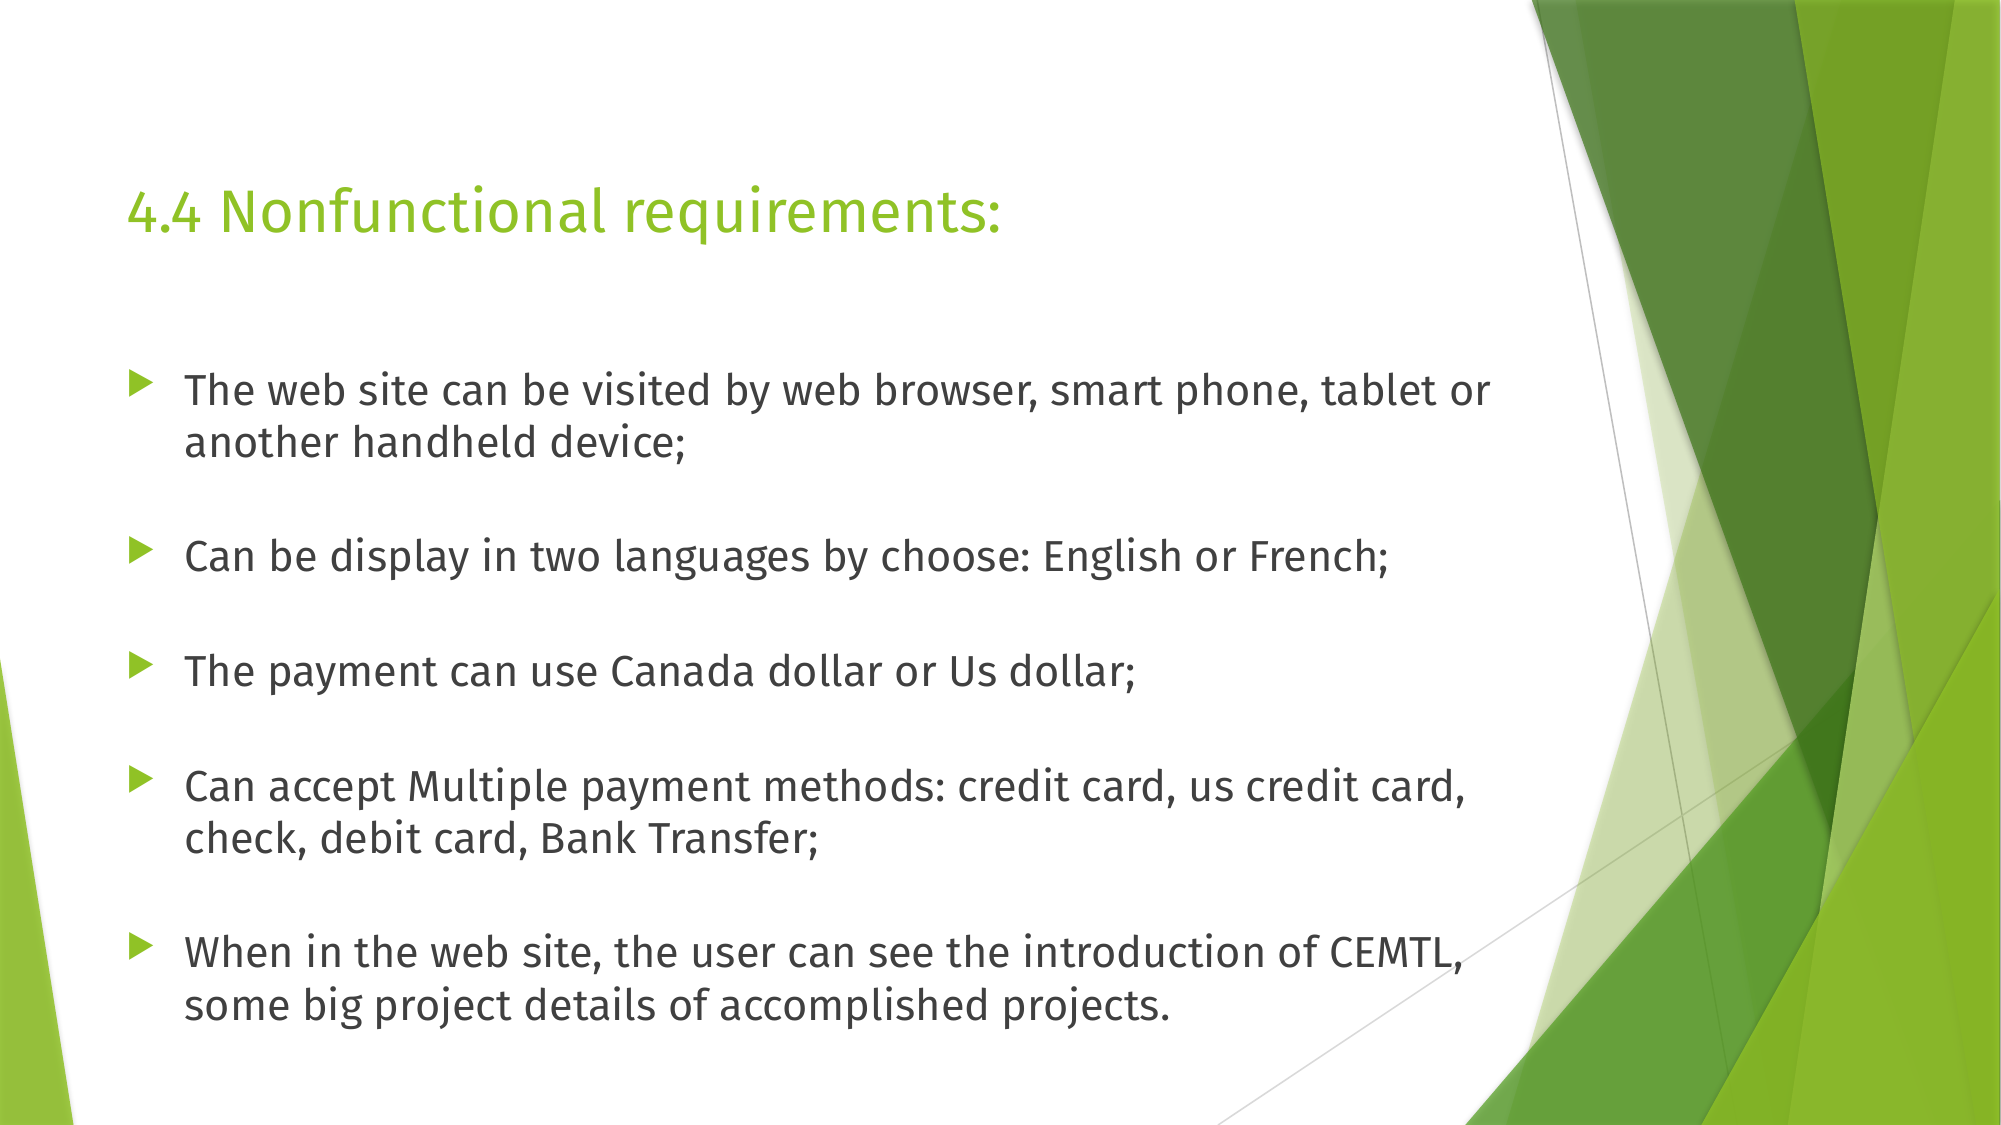

# 4.4 Nonfunctional requirements:
The web site can be visited by web browser, smart phone, tablet or another handheld device;

Can be display in two languages by choose: English or French;

The payment can use Canada dollar or Us dollar;

Can accept Multiple payment methods: credit card, us credit card, check, debit card, Bank Transfer;

When in the web site, the user can see the introduction of CEMTL, some big project details of accomplished projects.